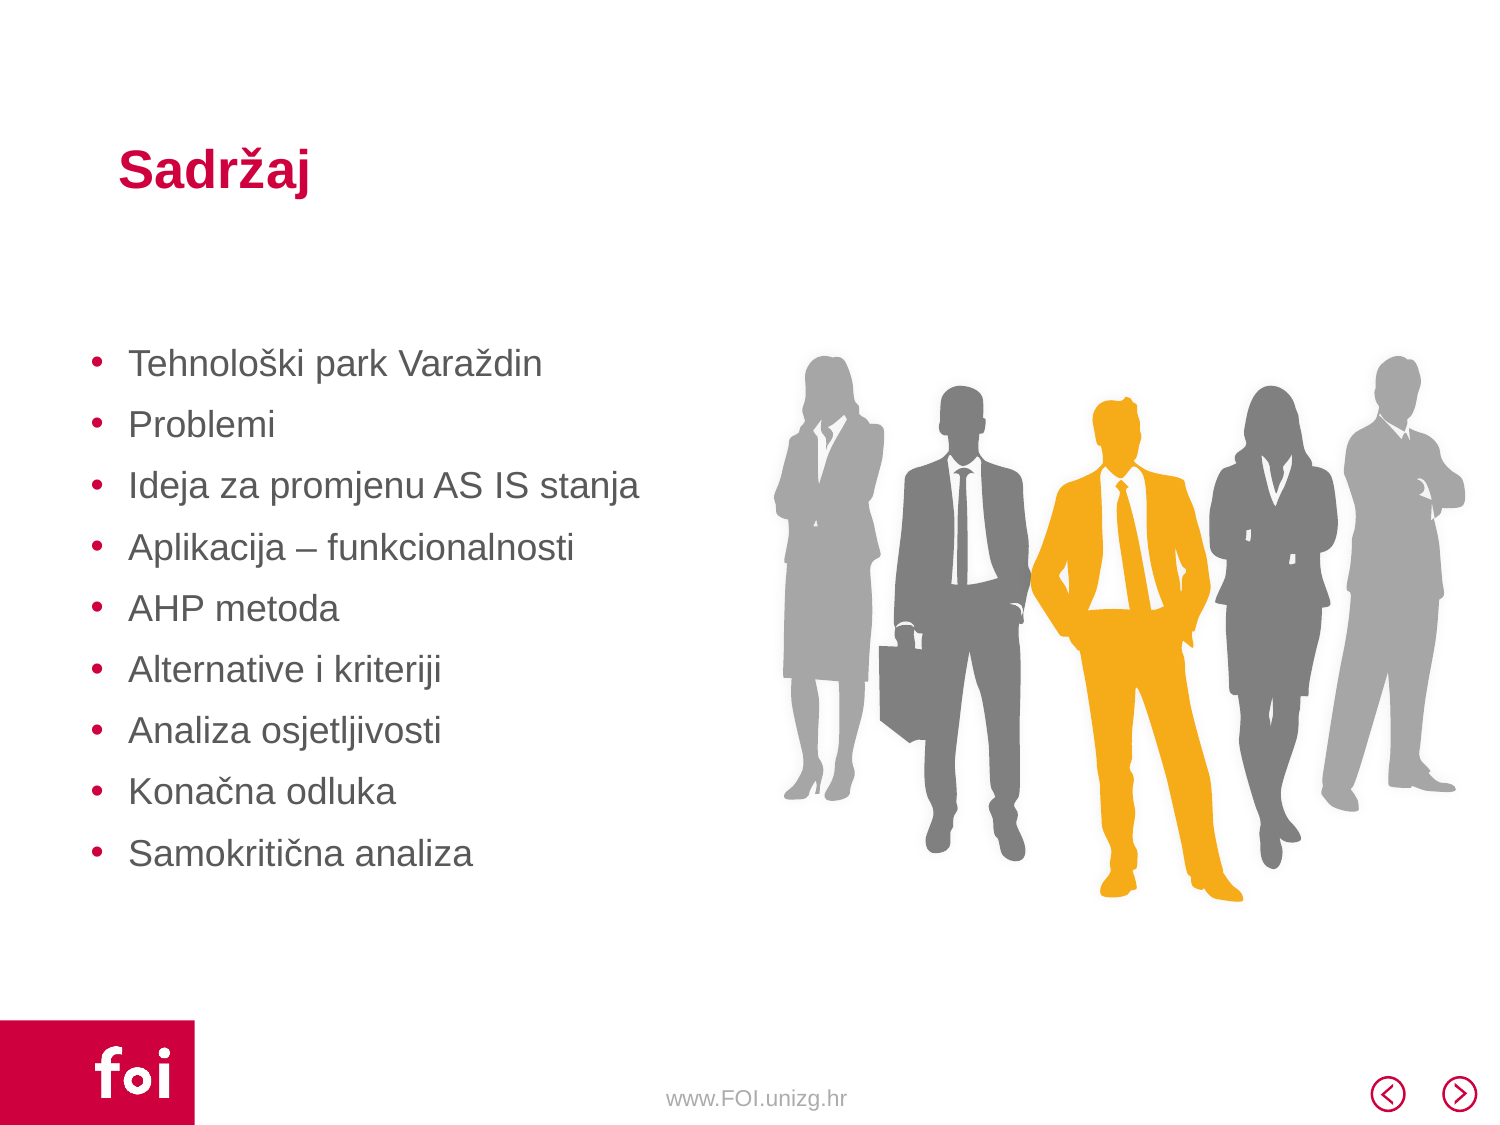

# Sadržaj
Tehnološki park Varaždin
Problemi
Ideja za promjenu AS IS stanja
Aplikacija – funkcionalnosti
AHP metoda
Alternative i kriteriji
Analiza osjetljivosti
Konačna odluka
Samokritična analiza